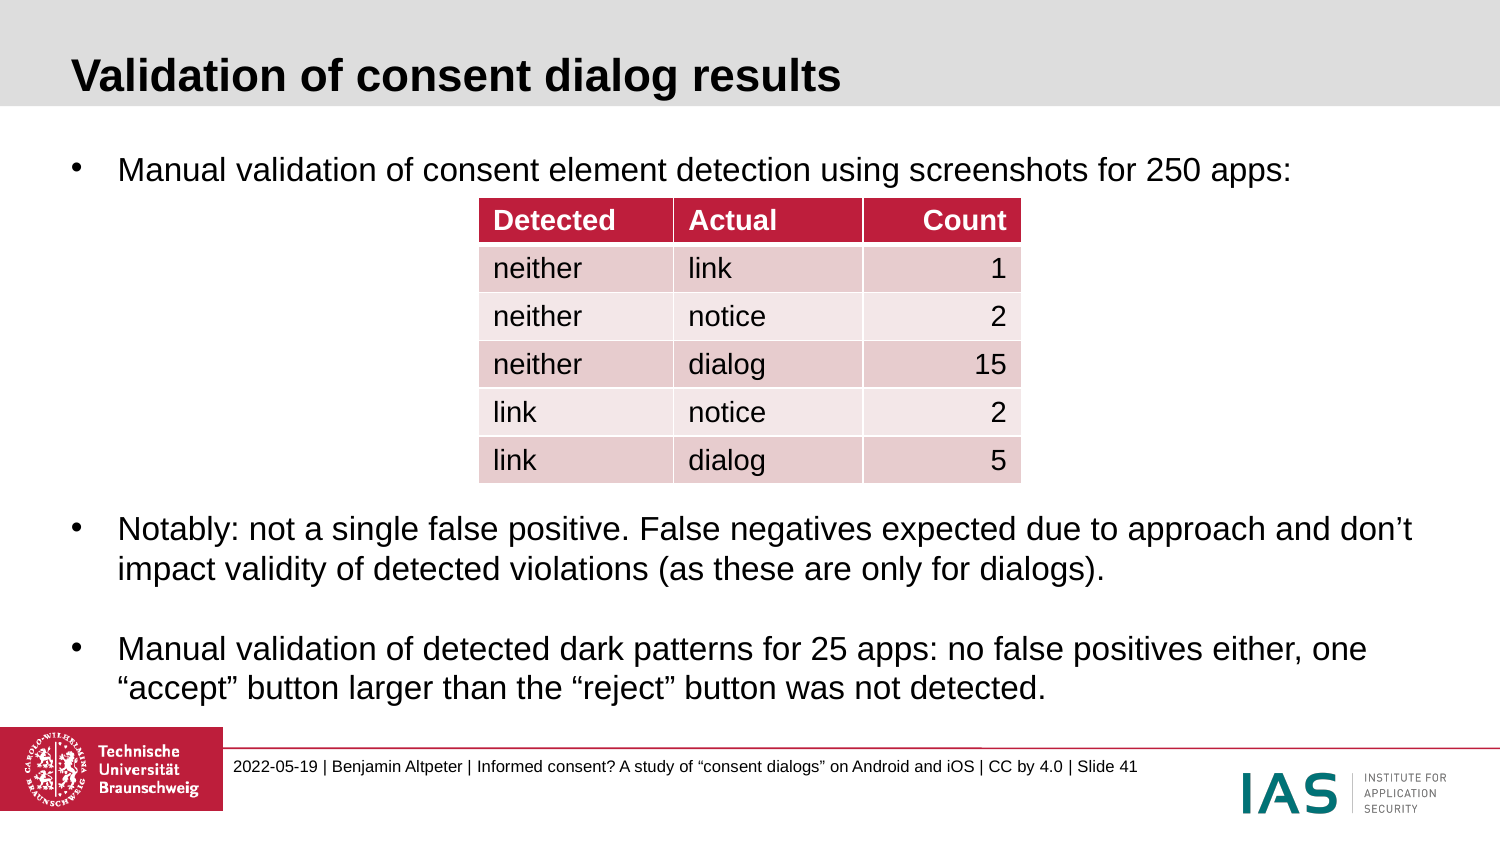

# Validation of consent dialog results
Manual validation of consent element detection using screenshots for 250 apps:

Notably: not a single false positive. False negatives expected due to approach and don’t impact validity of detected violations (as these are only for dialogs).

Manual validation of detected dark patterns for 25 apps: no false positives either, one “accept” button larger than the “reject” button was not detected.
| Detected | Actual | Count |
| --- | --- | --- |
| neither | link | 1 |
| neither | notice | 2 |
| neither | dialog | 15 |
| link | notice | 2 |
| link | dialog | 5 |